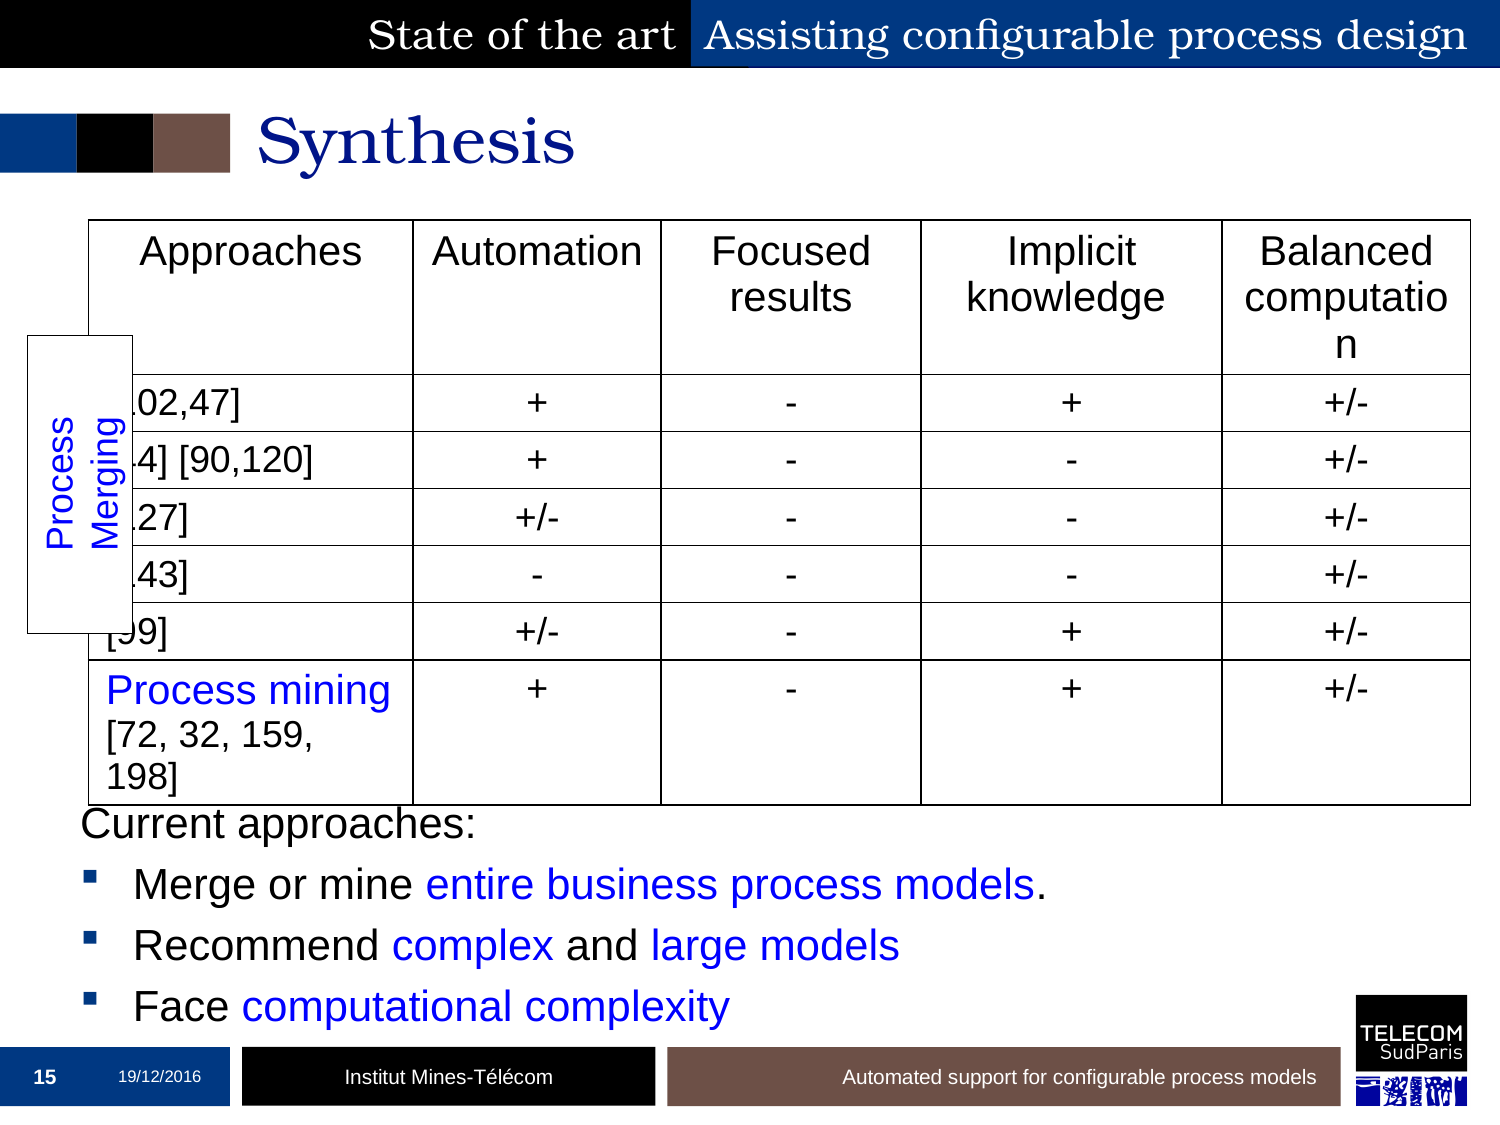

State of the art
Assisting configurable process design
# Synthesis

Current approaches:
Merge or mine entire business process models.
Recommend complex and large models
Face computational complexity
| Approaches | Automation | Focused results | Implicit knowledge | Balanced computation |
| --- | --- | --- | --- | --- |
| [102,47] | + | - | + | +/- |
| [44] [90,120] | + | - | - | +/- |
| [127] | +/- | - | - | +/- |
| [143] | - | - | - | +/- |
| [99] | +/- | - | + | +/- |
| Process mining [72, 32, 159, 198] | + | - | + | +/- |
Process Merging
15
19/12/2016
Automated support for configurable process models